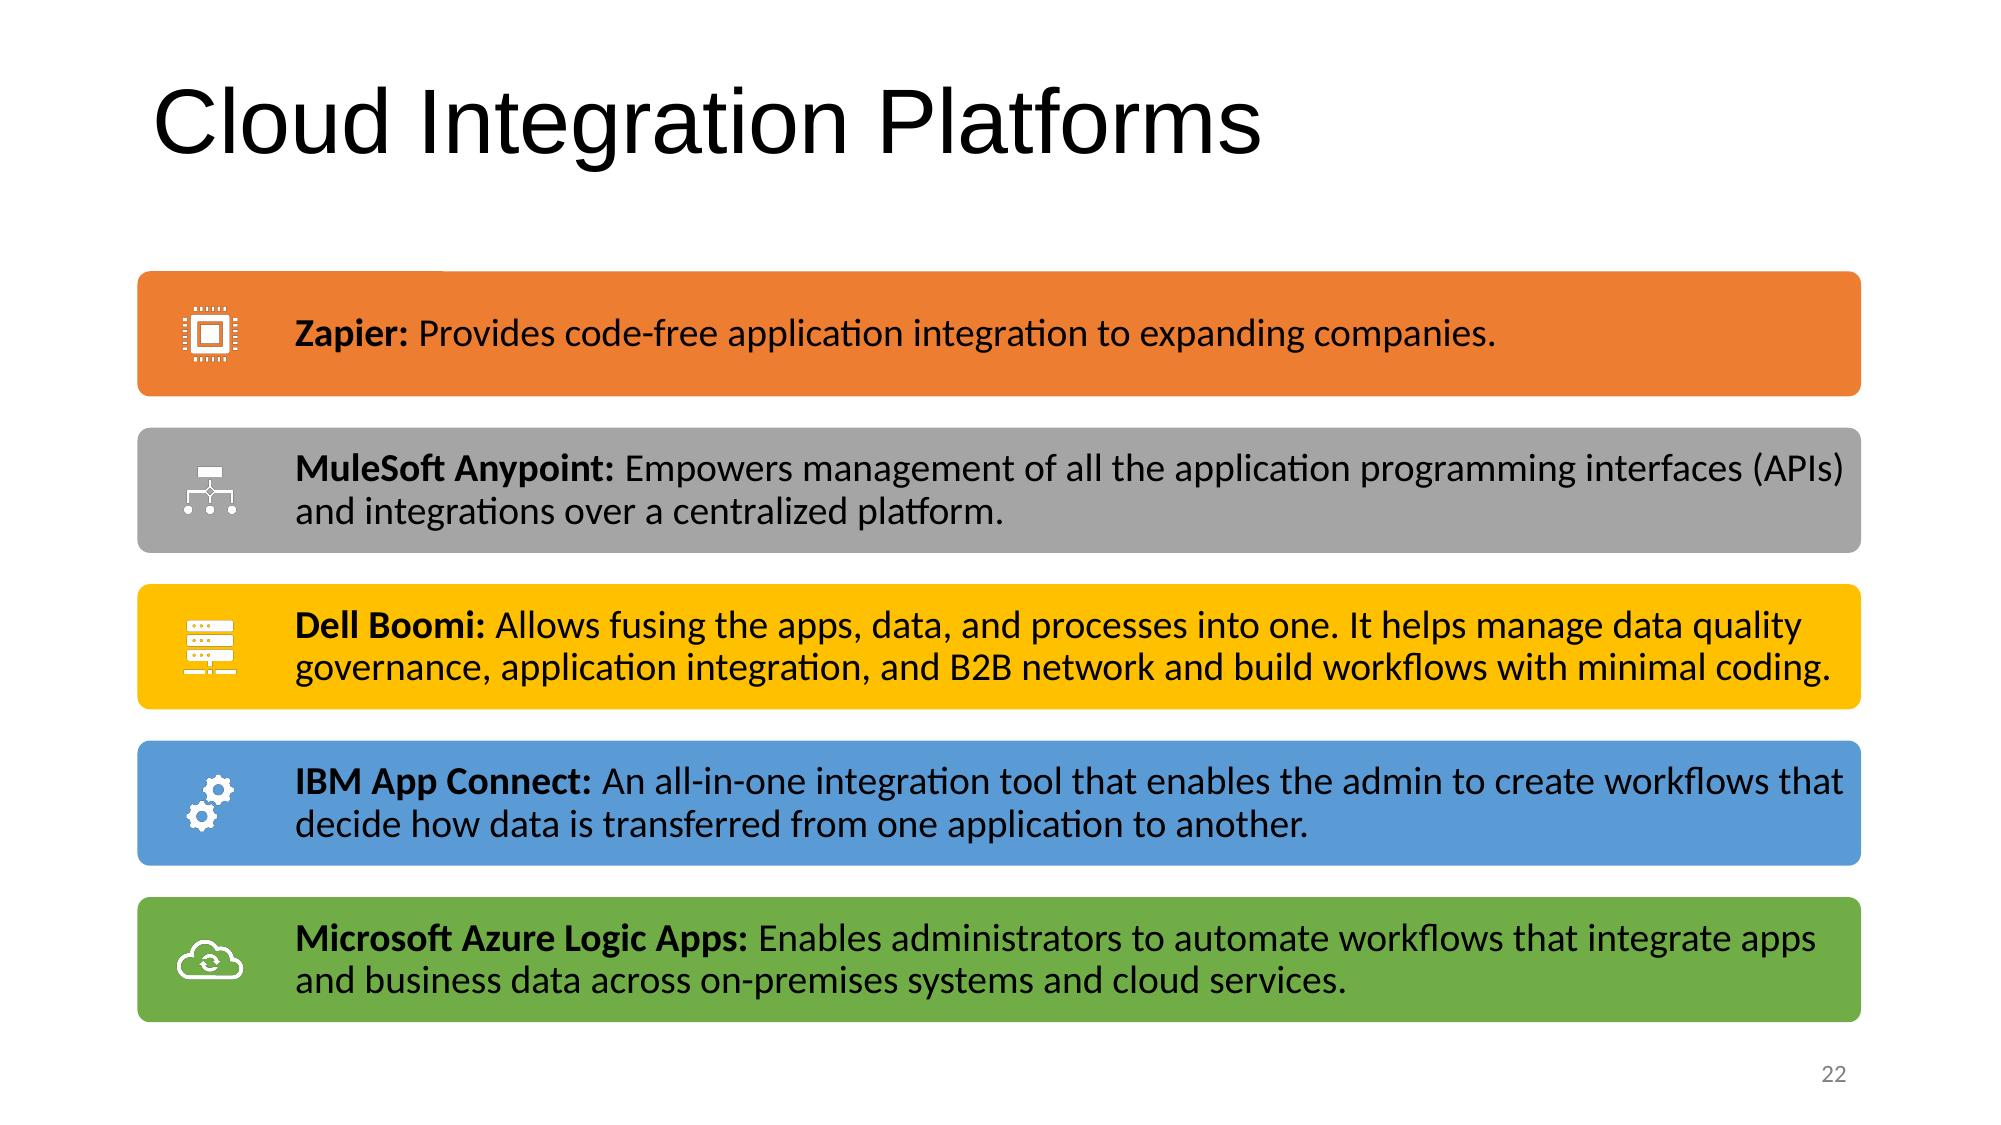

# Cloud Integration Platforms
Zapier: Provides code-free application integration to expanding companies.
MuleSoft Anypoint: Empowers management of all the application programming interfaces (APIs) and integrations over a centralized platform.
Dell Boomi: Allows fusing the apps, data, and processes into one. It helps manage data quality governance, application integration, and B2B network and build workflows with minimal coding.
IBM App Connect: An all-in-one integration tool that enables the admin to create workflows that decide how data is transferred from one application to another.
Microsoft Azure Logic Apps: Enables administrators to automate workflows that integrate apps and business data across on-premises systems and cloud services.
22